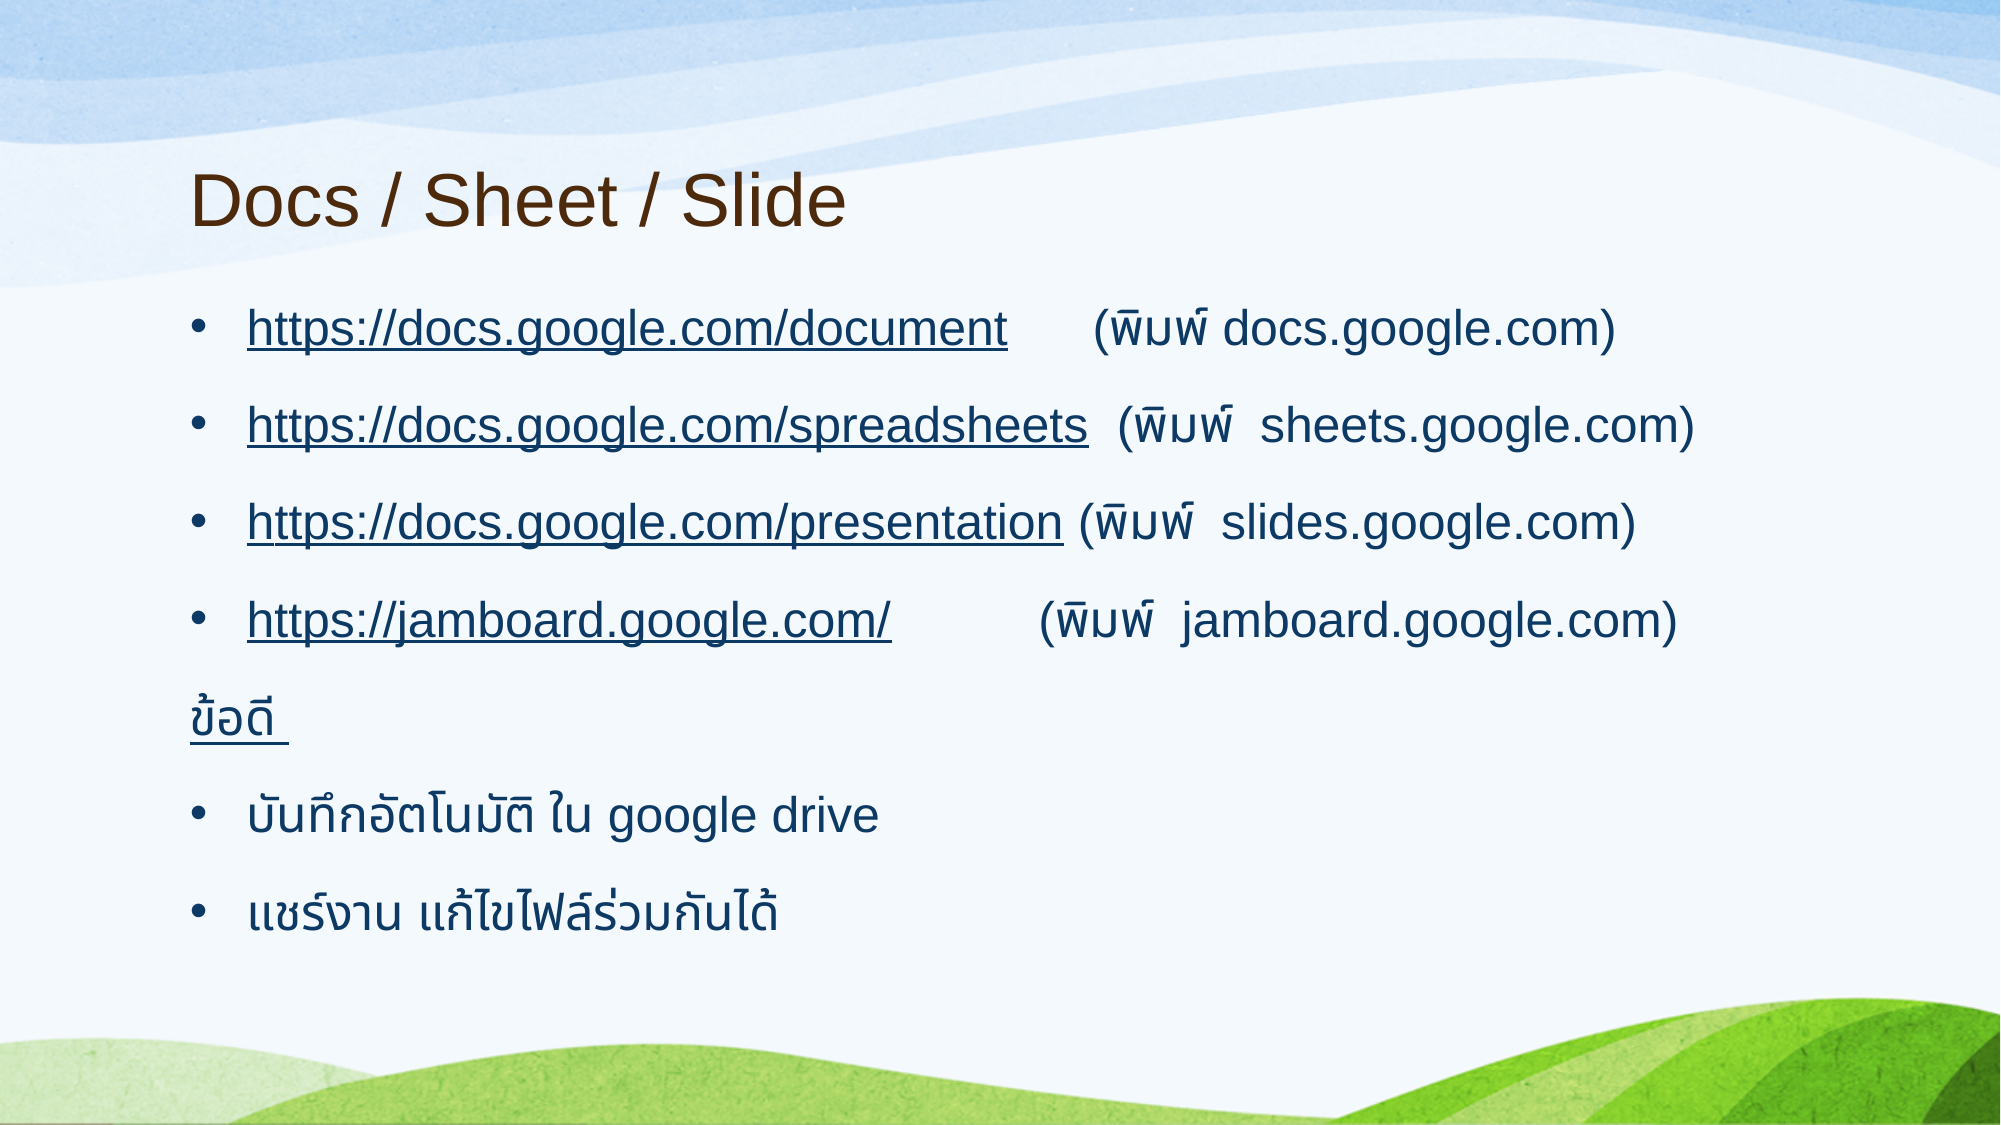

# Docs / Sheet / Slide
https://docs.google.com/document      (พิมพ์ docs.google.com)
https://docs.google.com/spreadsheets  (พิมพ์  sheets.google.com)
https://docs.google.com/presentation (พิมพ์  slides.google.com)
https://jamboard.google.com/	   (พิมพ์  jamboard.google.com)
ข้อดี
บันทึกอัตโนมัติ ใน google drive
แชร์งาน แก้ไขไฟล์ร่วมกันได้